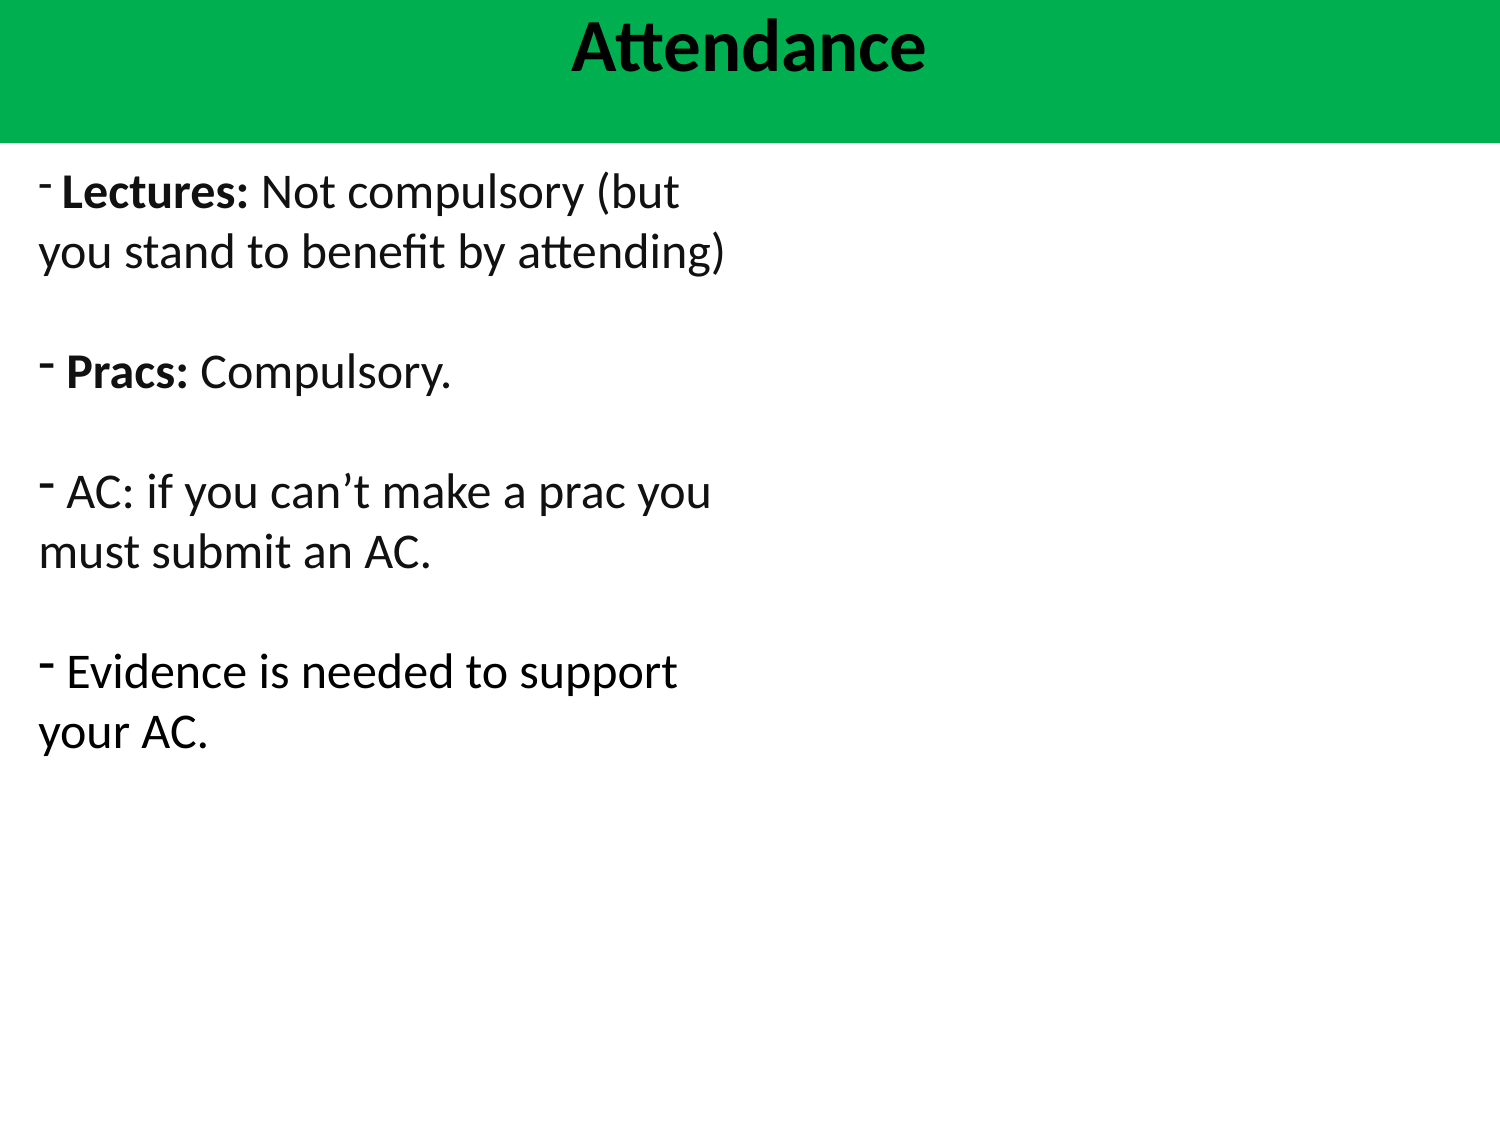

# Attendance
 Lectures: Not compulsory (but you stand to benefit by attending)

 Pracs: Compulsory.

 AC: if you can’t make a prac you must submit an AC.

 Evidence is needed to support your AC.